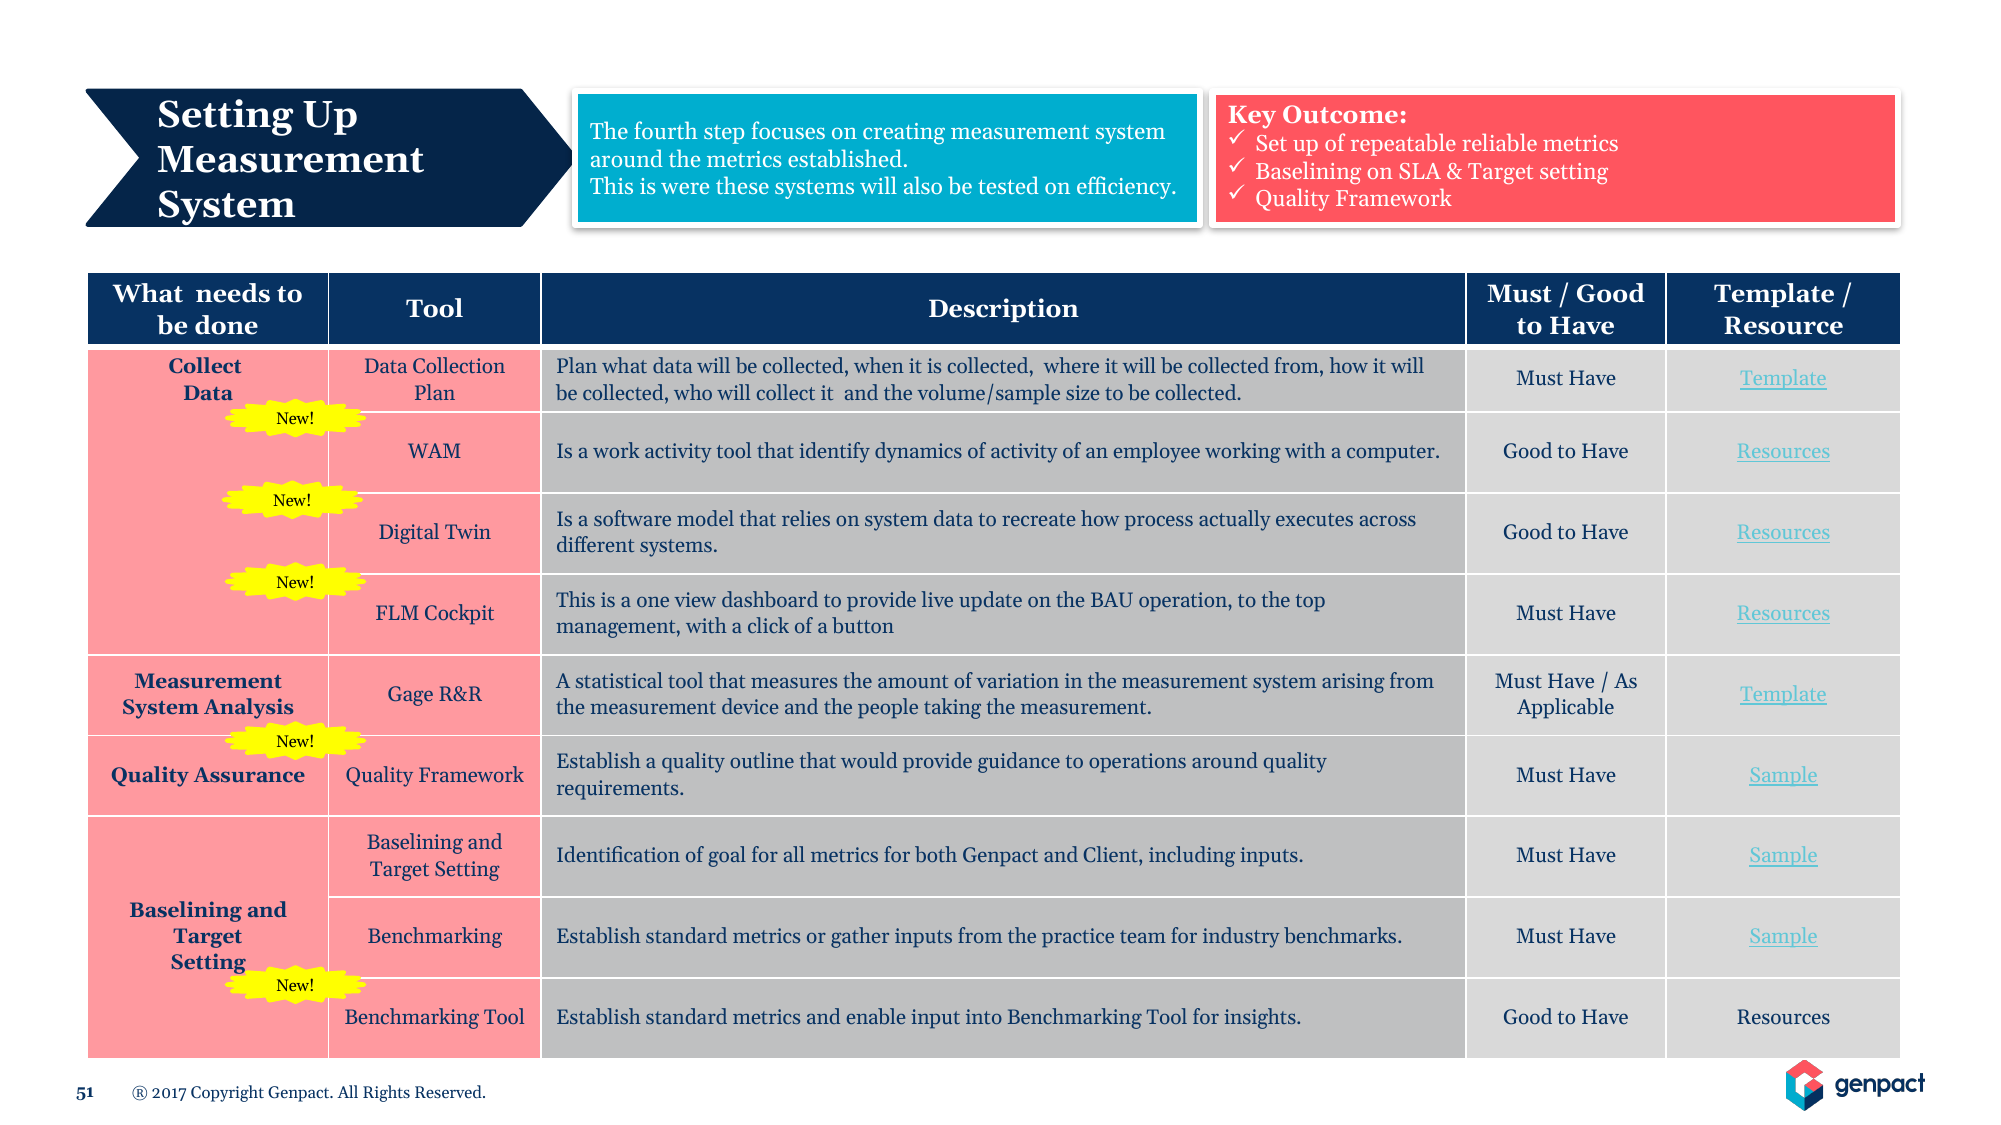

Setting Up
Measurement
System
The fourth step focuses on creating measurement system around the metrics established.
This is were these systems will also be tested on efficiency.
Key Outcome:
Set up of repeatable reliable metrics
Baselining on SLA & Target setting
Quality Framework
| What needs to be done | Tool | Description | Must / Good to Have | Template / Resource |
| --- | --- | --- | --- | --- |
| Collect Data | Data Collection Plan | Plan what data will be collected, when it is collected, where it will be collected from, how it will be collected, who will collect it and the volume/sample size to be collected. | Must Have | Template |
|  | WAM | Is a work activity tool that identify dynamics of activity of an employee working with a computer. | Good to Have | Resources |
|  | Digital Twin | Is a software model that relies on system data to recreate how process actually executes across different systems. | Good to Have | Resources |
|  | FLM Cockpit | This is a one view dashboard to provide live update on the BAU operation, to the top management, with a click of a button | Must Have | Resources |
| Measurement System Analysis | Gage R&R | A statistical tool that measures the amount of variation in the measurement system arising from the measurement device and the people taking the measurement. | Must Have / As Applicable | Template |
| Quality Assurance | Quality Framework | Establish a quality outline that would provide guidance to operations around quality requirements. | Must Have | Sample |
| Baselining and Target Setting | Baselining and Target Setting | Identification of goal for all metrics for both Genpact and Client, including inputs. | Must Have | Sample |
|  | Benchmarking | Establish standard metrics or gather inputs from the practice team for industry benchmarks. | Must Have | Sample |
|  | Benchmarking Tool | Establish standard metrics and enable input into Benchmarking Tool for insights. | Good to Have | Resources |
New!
New!
New!
New!
New!
Phases
New!
Outcomes
Steps
New!
Timelines
This page applies if you have  > 30 data  points